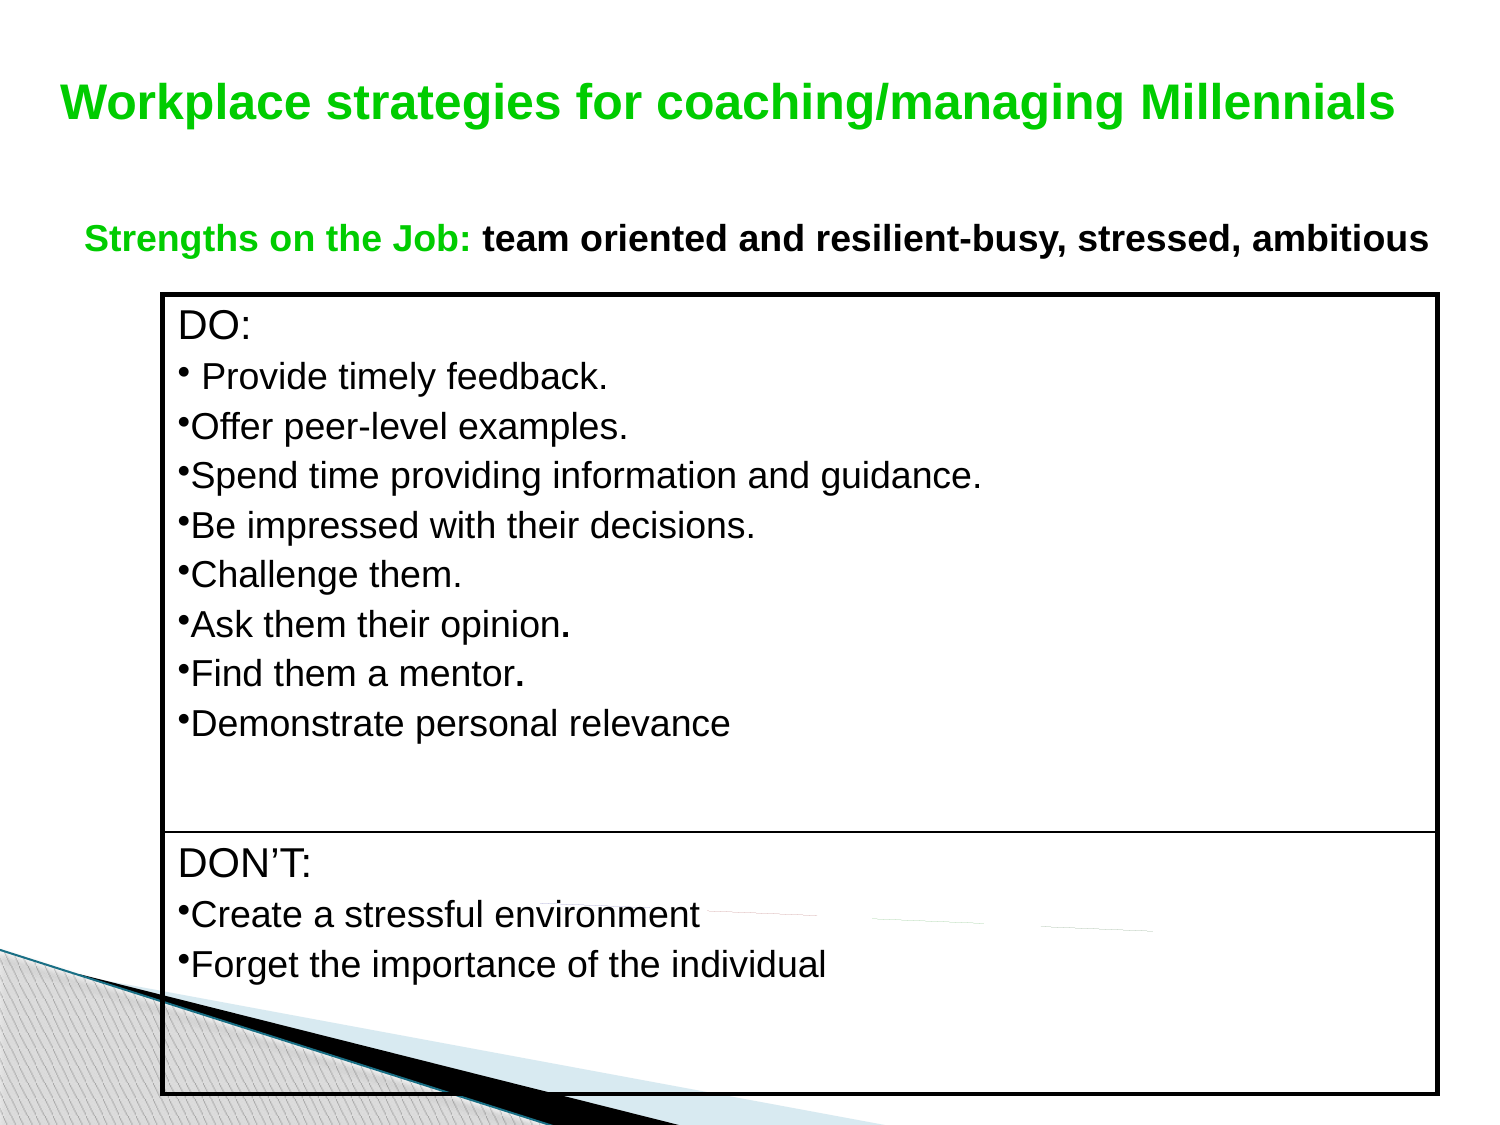

Workplace strategies for coaching/managing Millennials

Strengths on the Job: team oriented and resilient-busy, stressed, ambitious

| DO: Provide timely feedback. Offer peer-level examples. Spend time providing information and guidance. Be impressed with their decisions. Challenge them. Ask them their opinion. Find them a mentor. Demonstrate personal relevance |
| --- |
| DON’T: Create a stressful environment Forget the importance of the individual |

Gen "X"